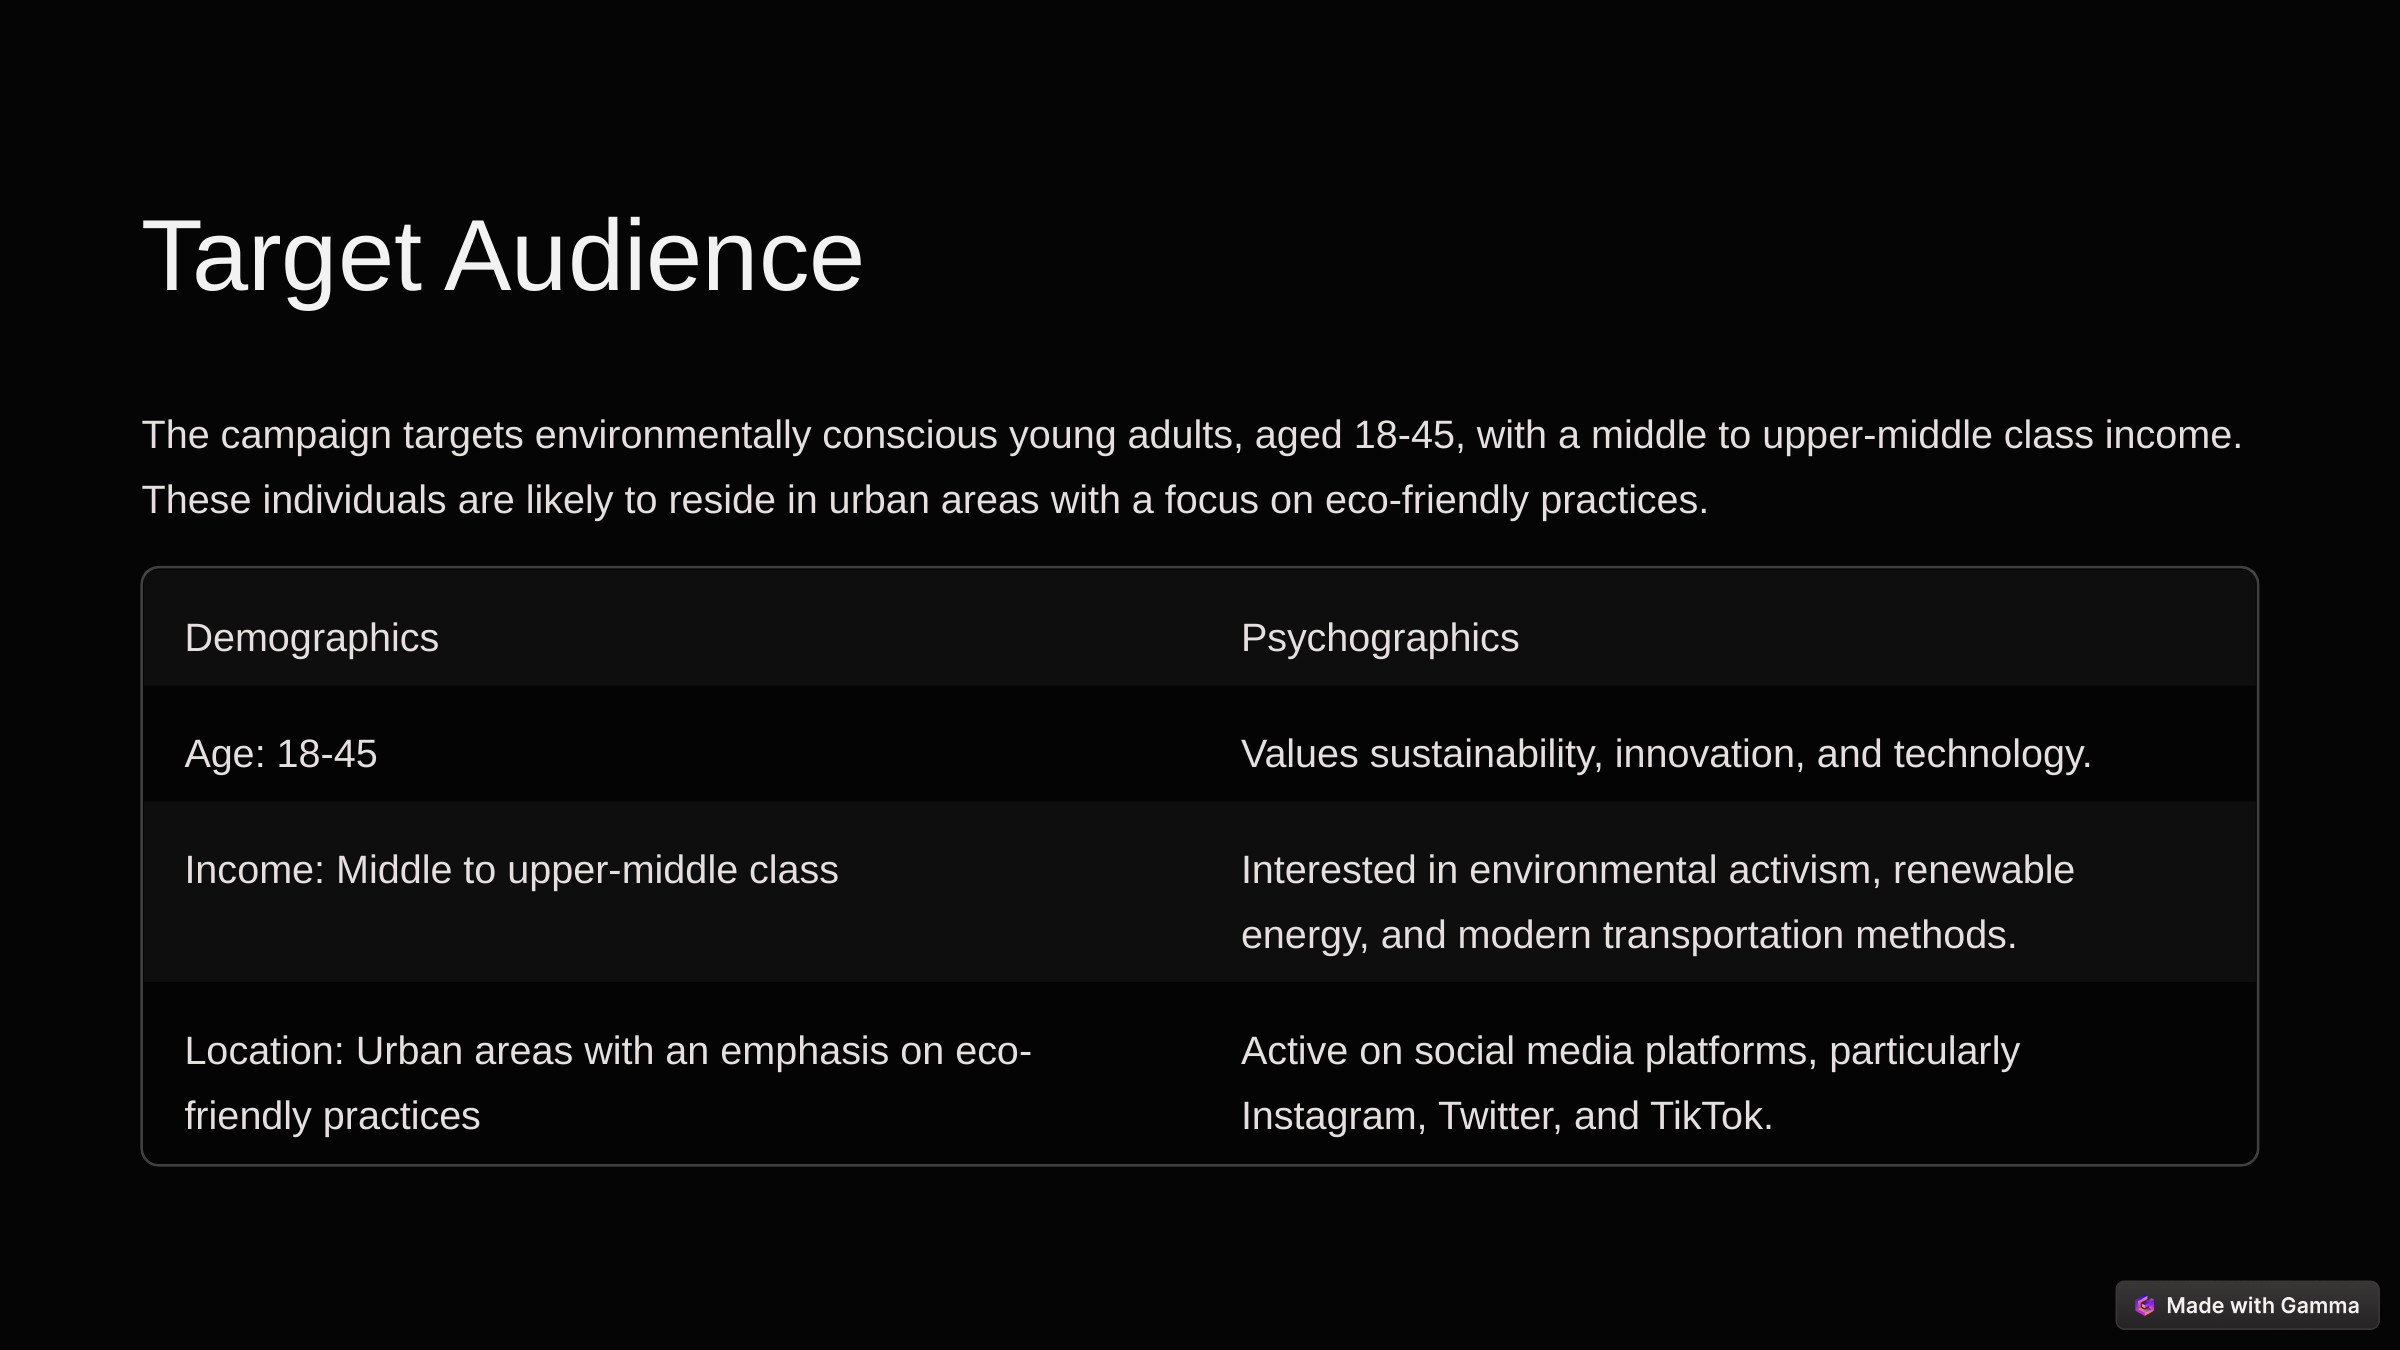

Target Audience
The campaign targets environmentally conscious young adults, aged 18-45, with a middle to upper-middle class income. These individuals are likely to reside in urban areas with a focus on eco-friendly practices.

Demographics
Psychographics

Age: 18-45
Values sustainability, innovation, and technology.

Income: Middle to upper-middle class
Interested in environmental activism, renewable energy, and modern transportation methods.

Location: Urban areas with an emphasis on eco-friendly practices
Active on social media platforms, particularly Instagram, Twitter, and TikTok.